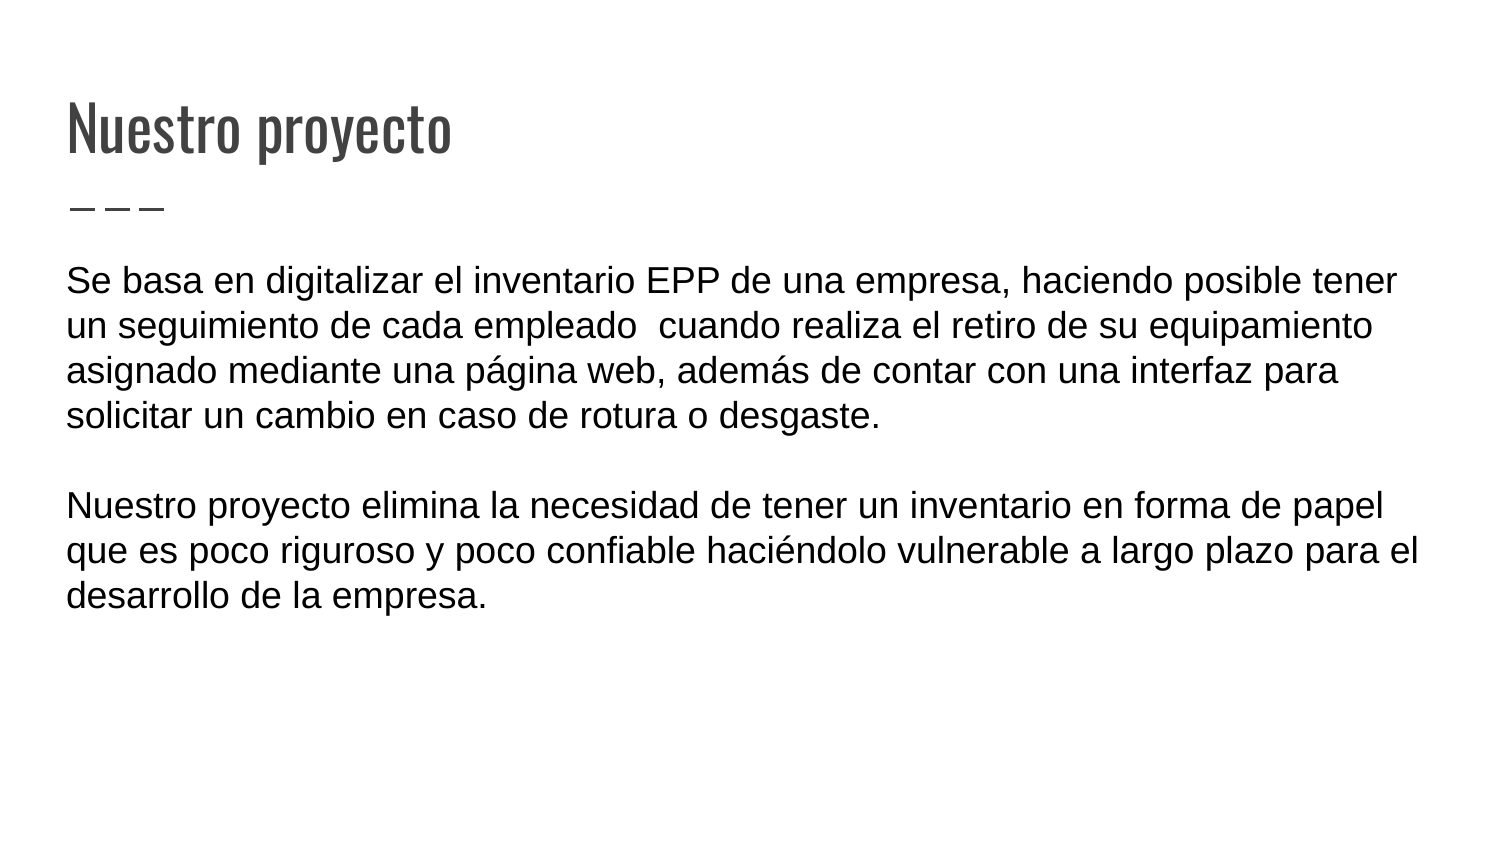

# Nuestro proyecto
Se basa en digitalizar el inventario EPP de una empresa, haciendo posible tener un seguimiento de cada empleado  cuando realiza el retiro de su equipamiento asignado mediante una página web, además de contar con una interfaz para solicitar un cambio en caso de rotura o desgaste.

Nuestro proyecto elimina la necesidad de tener un inventario en forma de papel que es poco riguroso y poco confiable haciéndolo vulnerable a largo plazo para el desarrollo de la empresa.